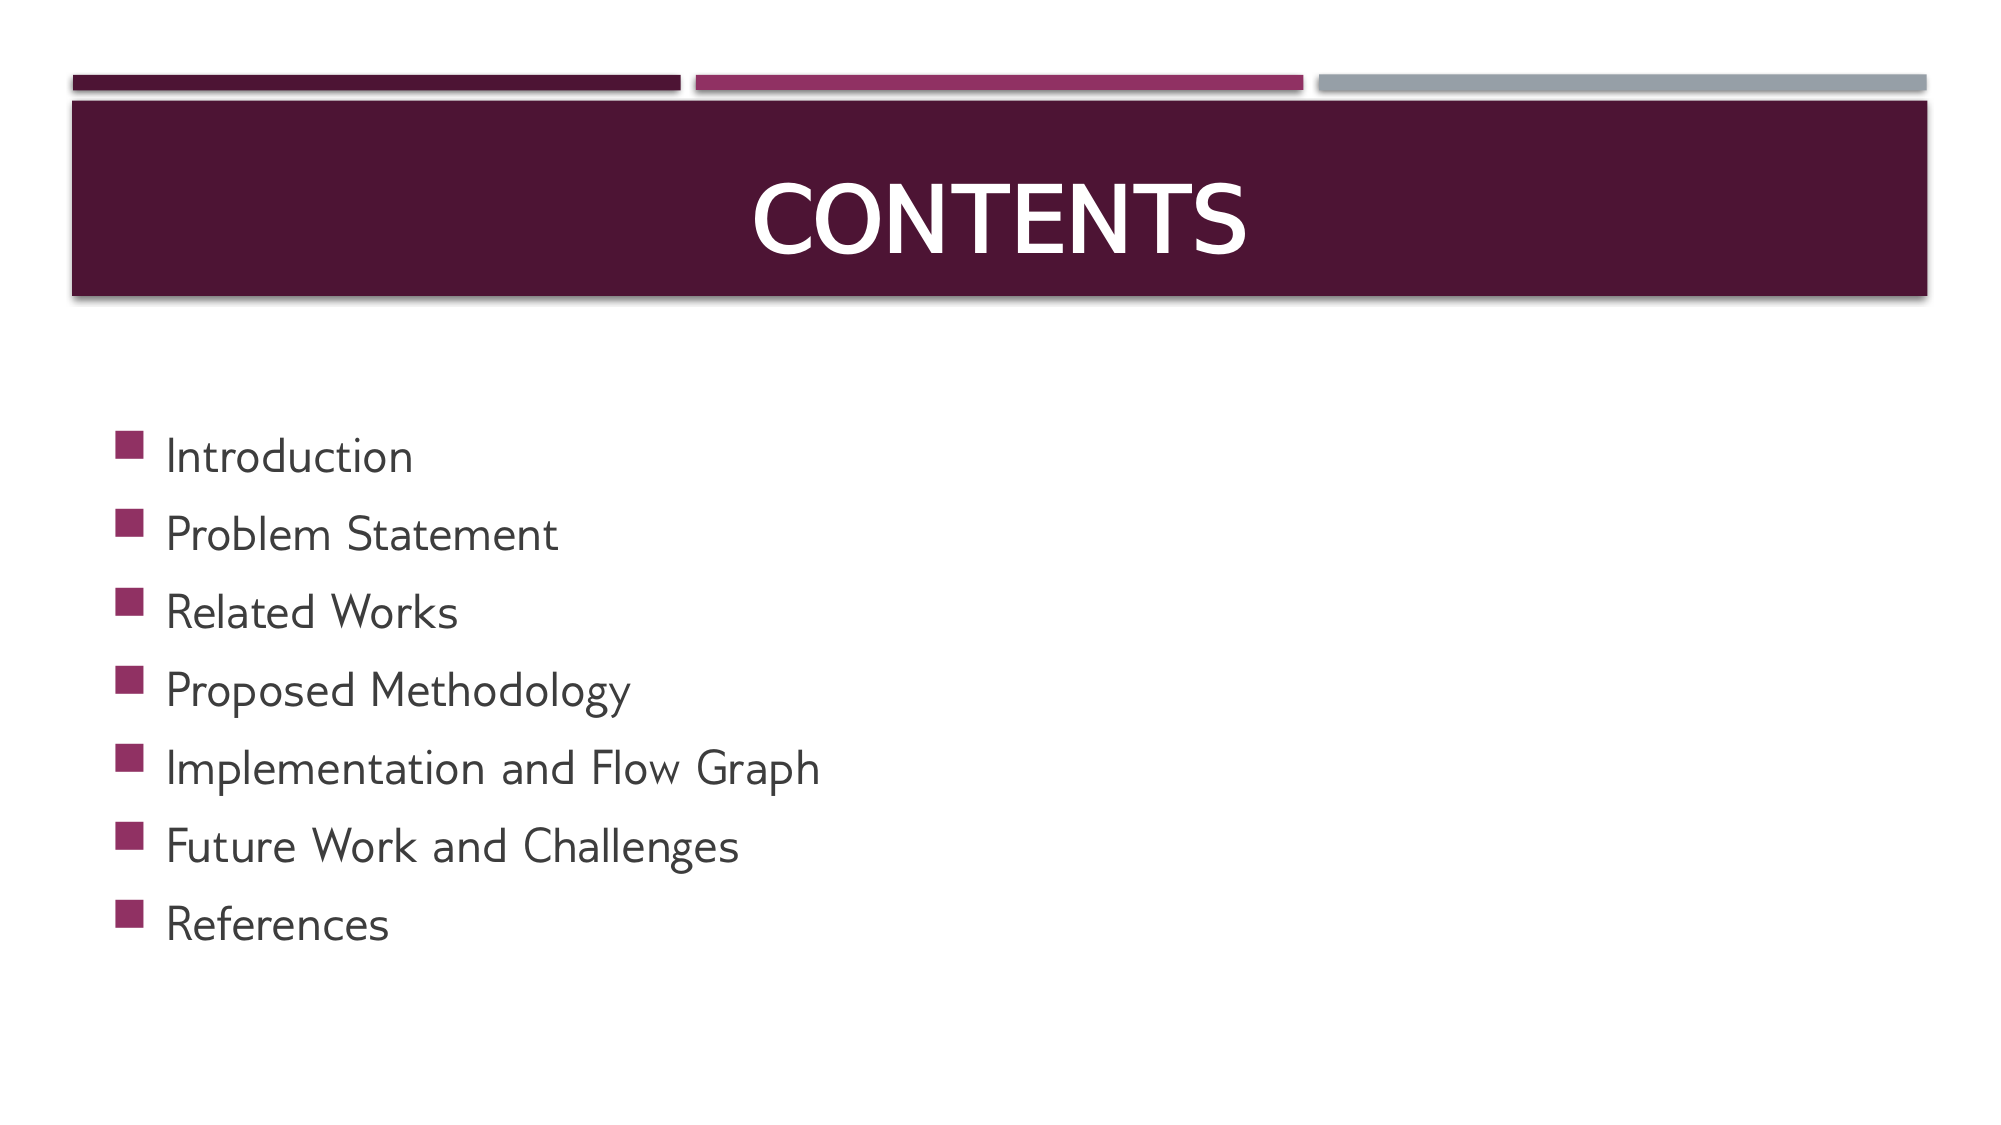

# CONTENTS

Introduction
Problem Statement
Related Works
Proposed Methodology
Implementation and Flow Graph
Future Work and Challenges
References